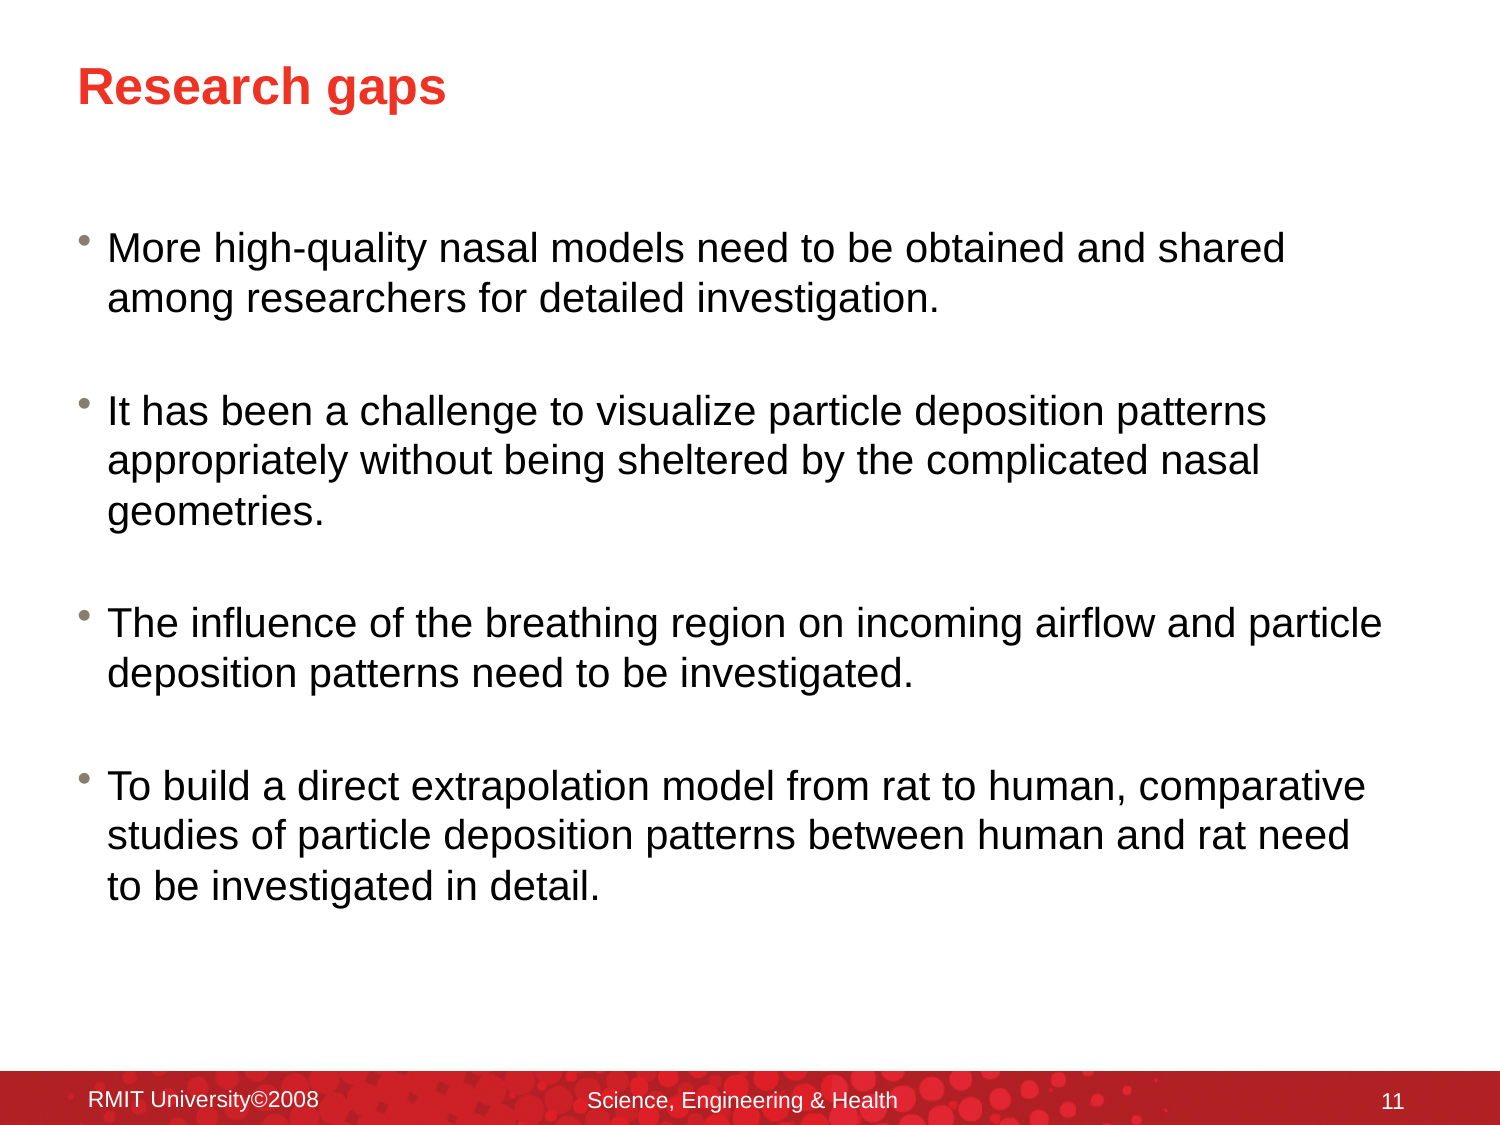

# Research gaps
More high-quality nasal models need to be obtained and shared among researchers for detailed investigation.
It has been a challenge to visualize particle deposition patterns appropriately without being sheltered by the complicated nasal geometries.
The influence of the breathing region on incoming airflow and particle deposition patterns need to be investigated.
To build a direct extrapolation model from rat to human, comparative studies of particle deposition patterns between human and rat need to be investigated in detail.

RMIT University©2008
Science, Engineering & Health
11